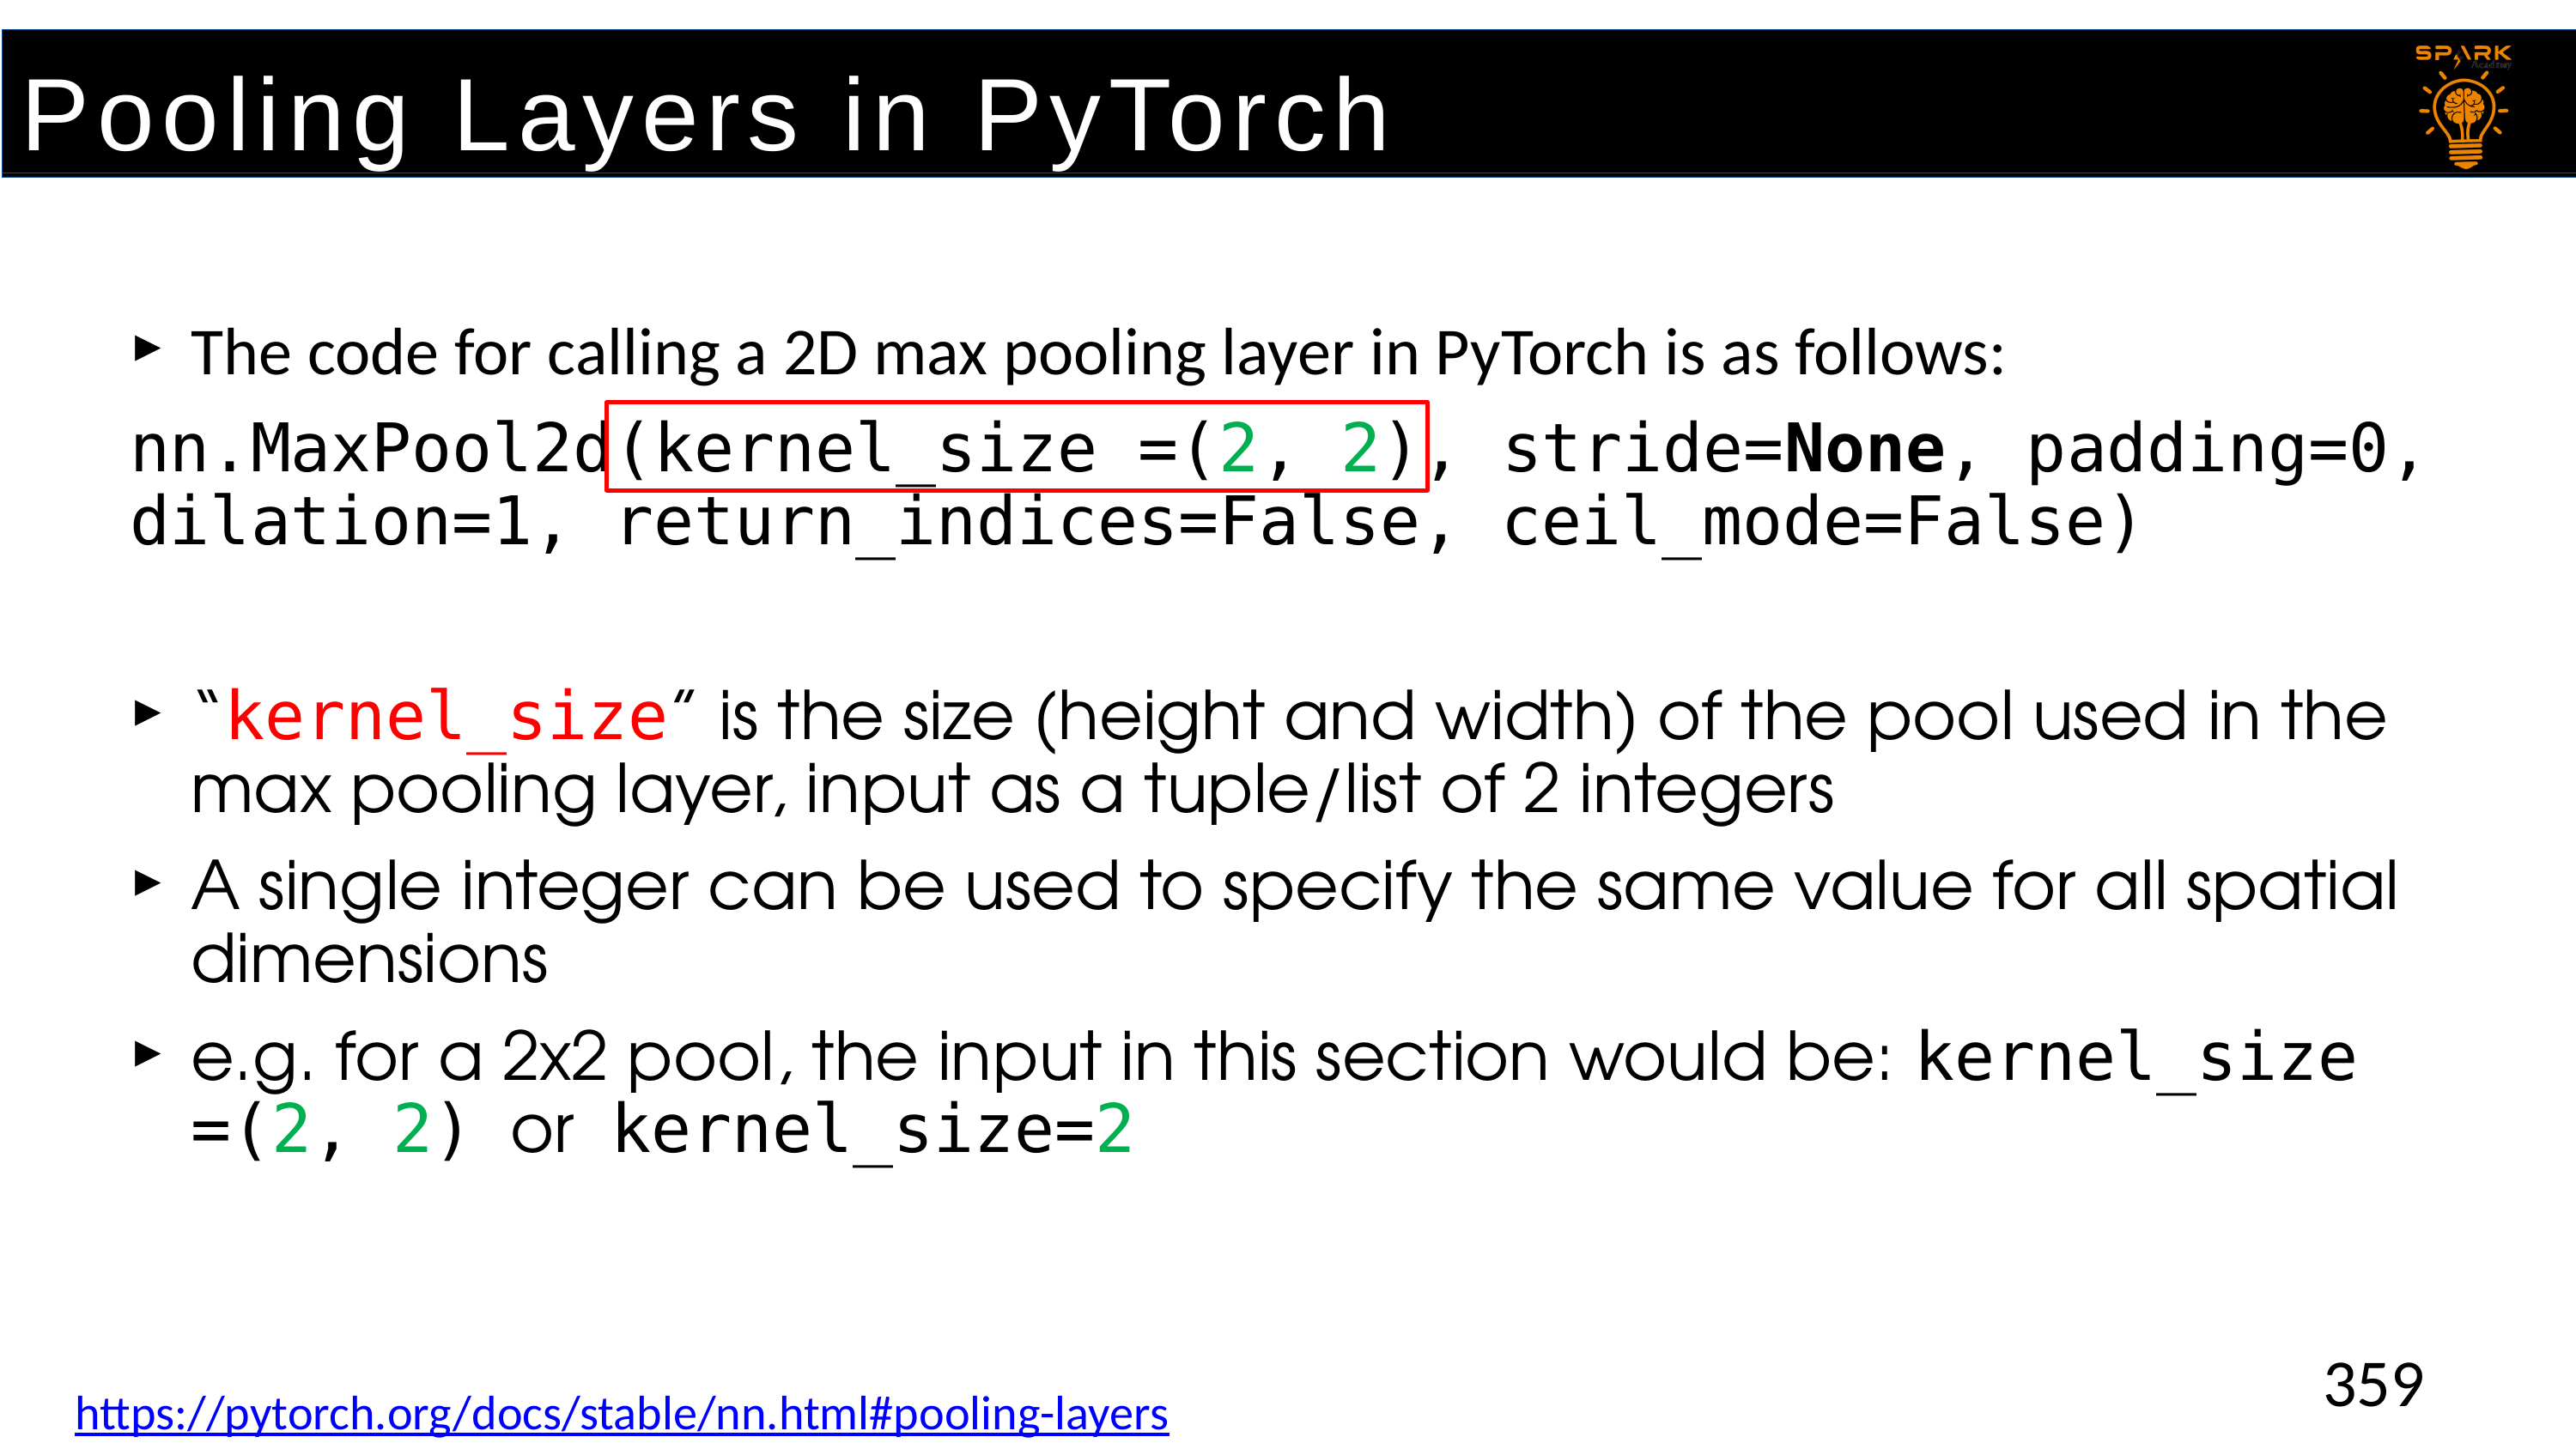

Pooling Layers in PyTorch
3D Downsampling

The code for calling a 2D max pooling layer in PyTorch is as follows:
nn.MaxPool2d(kernel_size =(2, 2), stride=None, padding=0, dilation=1, return_indices=False, ceil_mode=False)

“kernel_size” is the size (height and width) of the pool used in the max pooling layer, input as a tuple/list of 2 integers
A single integer can be used to specify the same value for all spatial dimensions
e.g. for a 2x2 pool, the input in this section would be: kernel_size =(2, 2) or kernel_size=2

359
359
https://pytorch.org/docs/stable/nn.html#pooling-layers